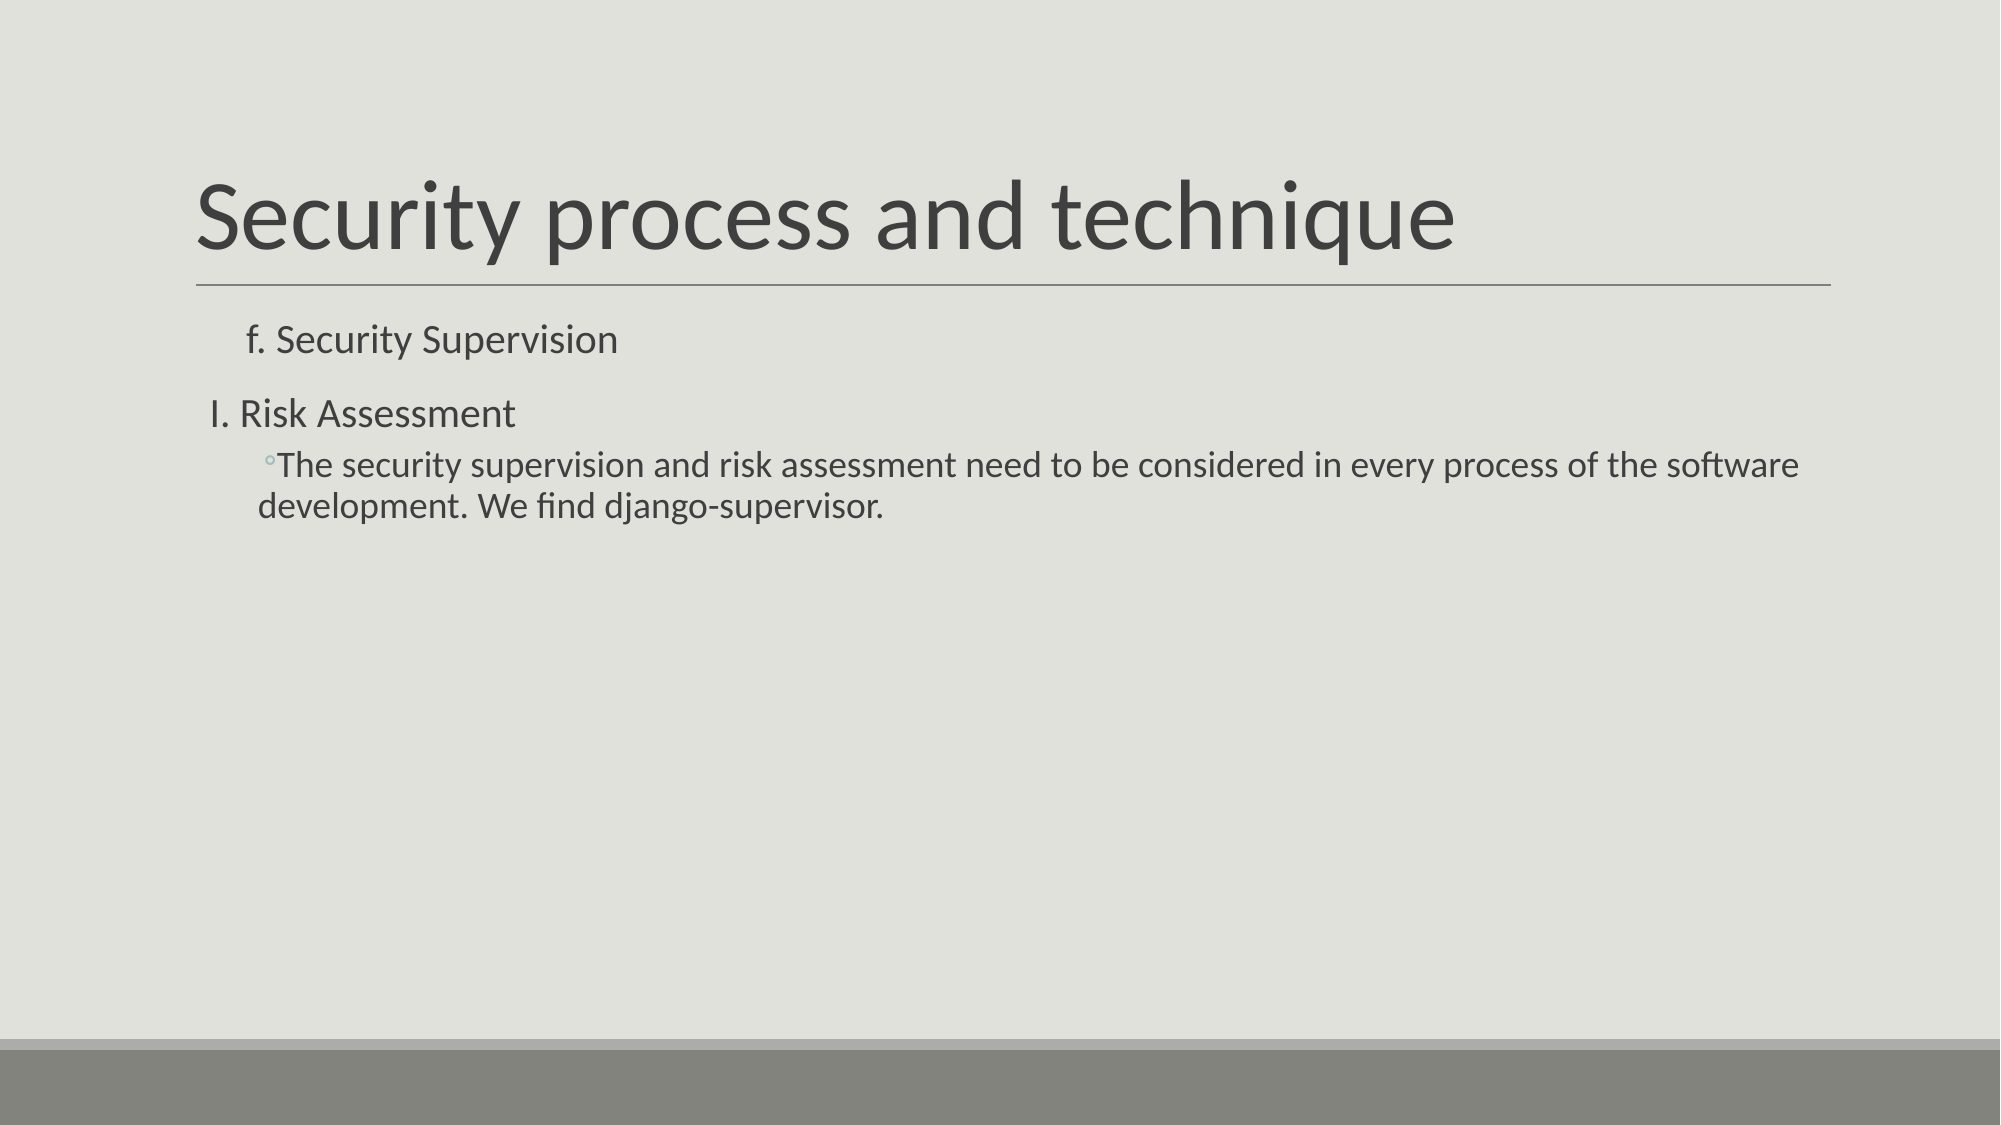

# Security process and technique
f. Security Supervision
I. Risk Assessment
The security supervision and risk assessment need to be considered in every process of the software development. We find django-supervisor.